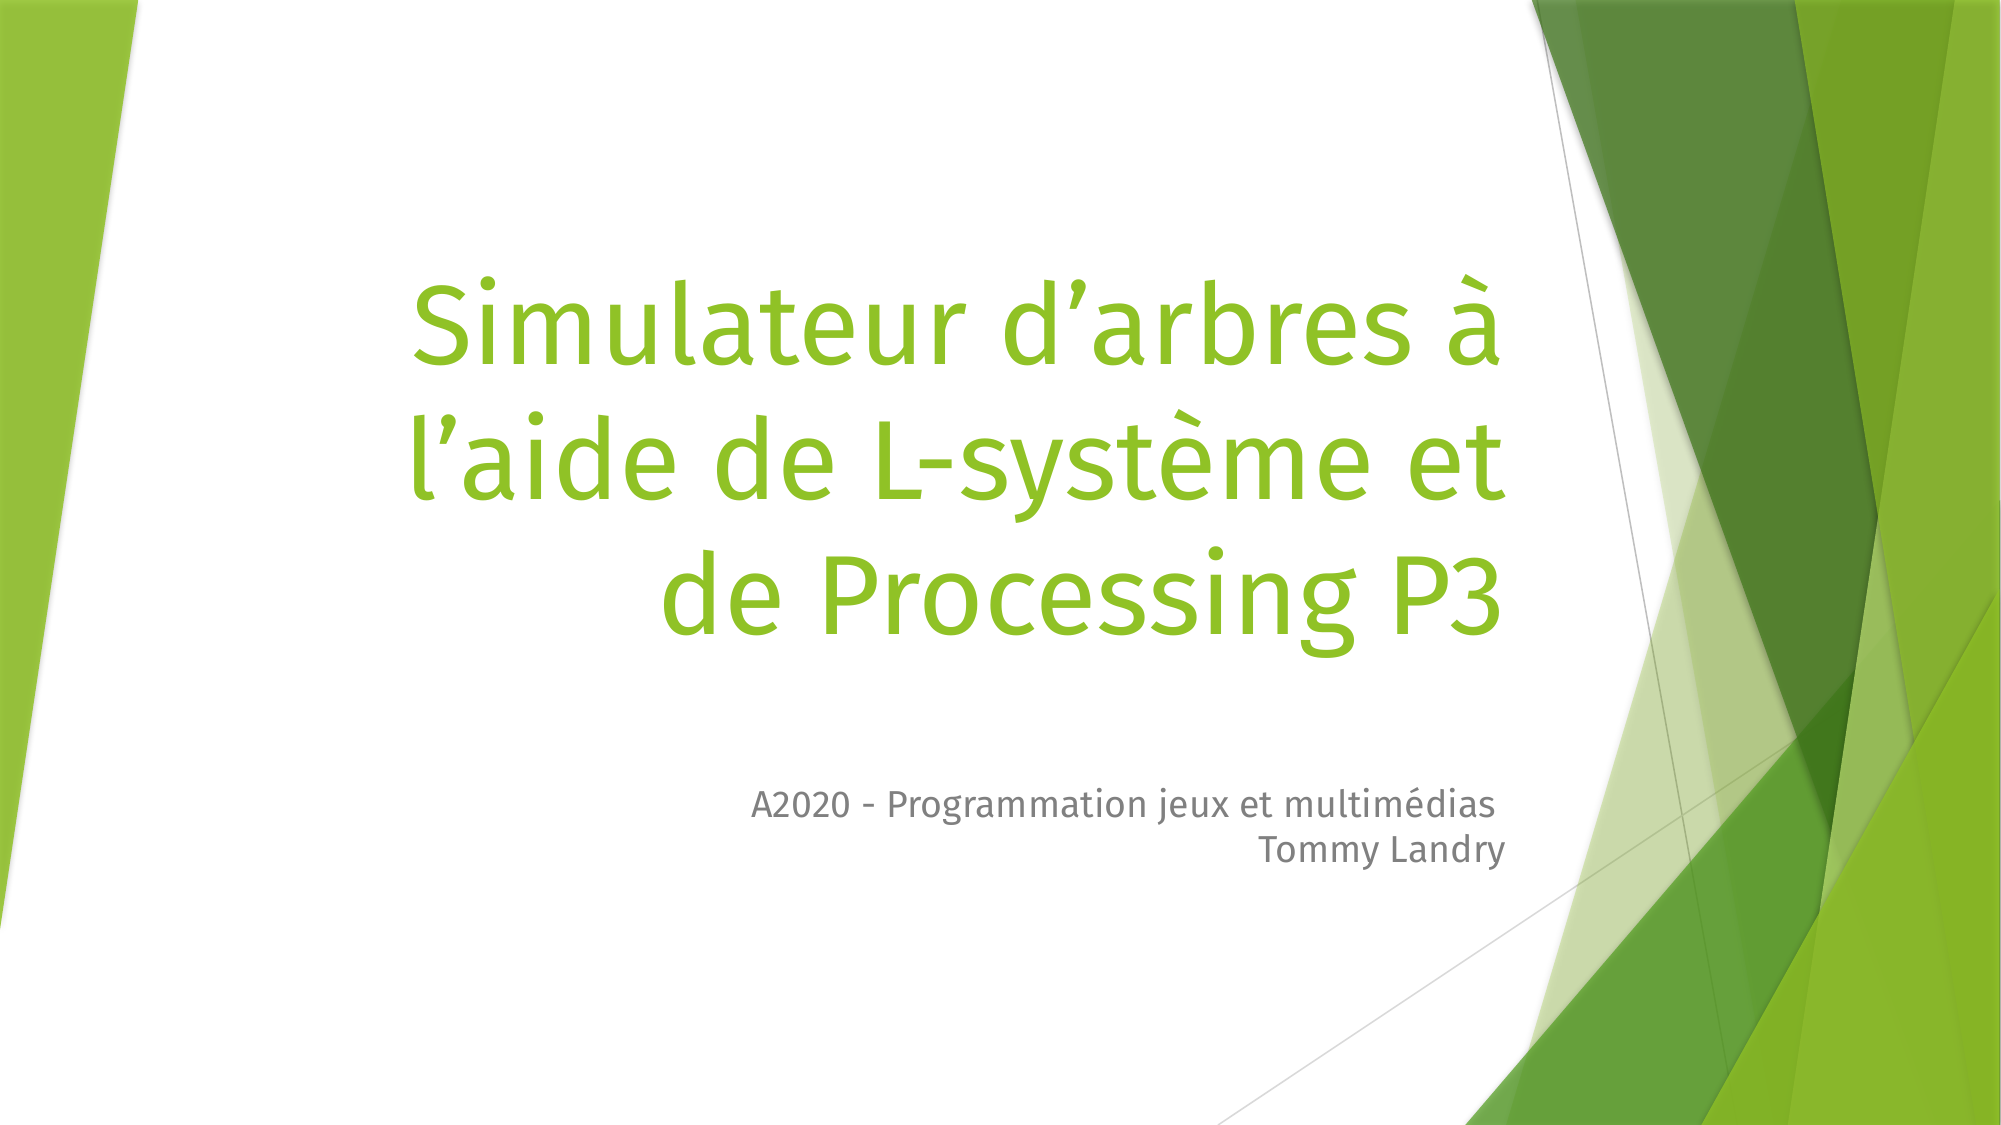

# Simulateur d’arbres à l’aide de L-système et de Processing P3
A2020 - Programmation jeux et multimédias
Tommy Landry